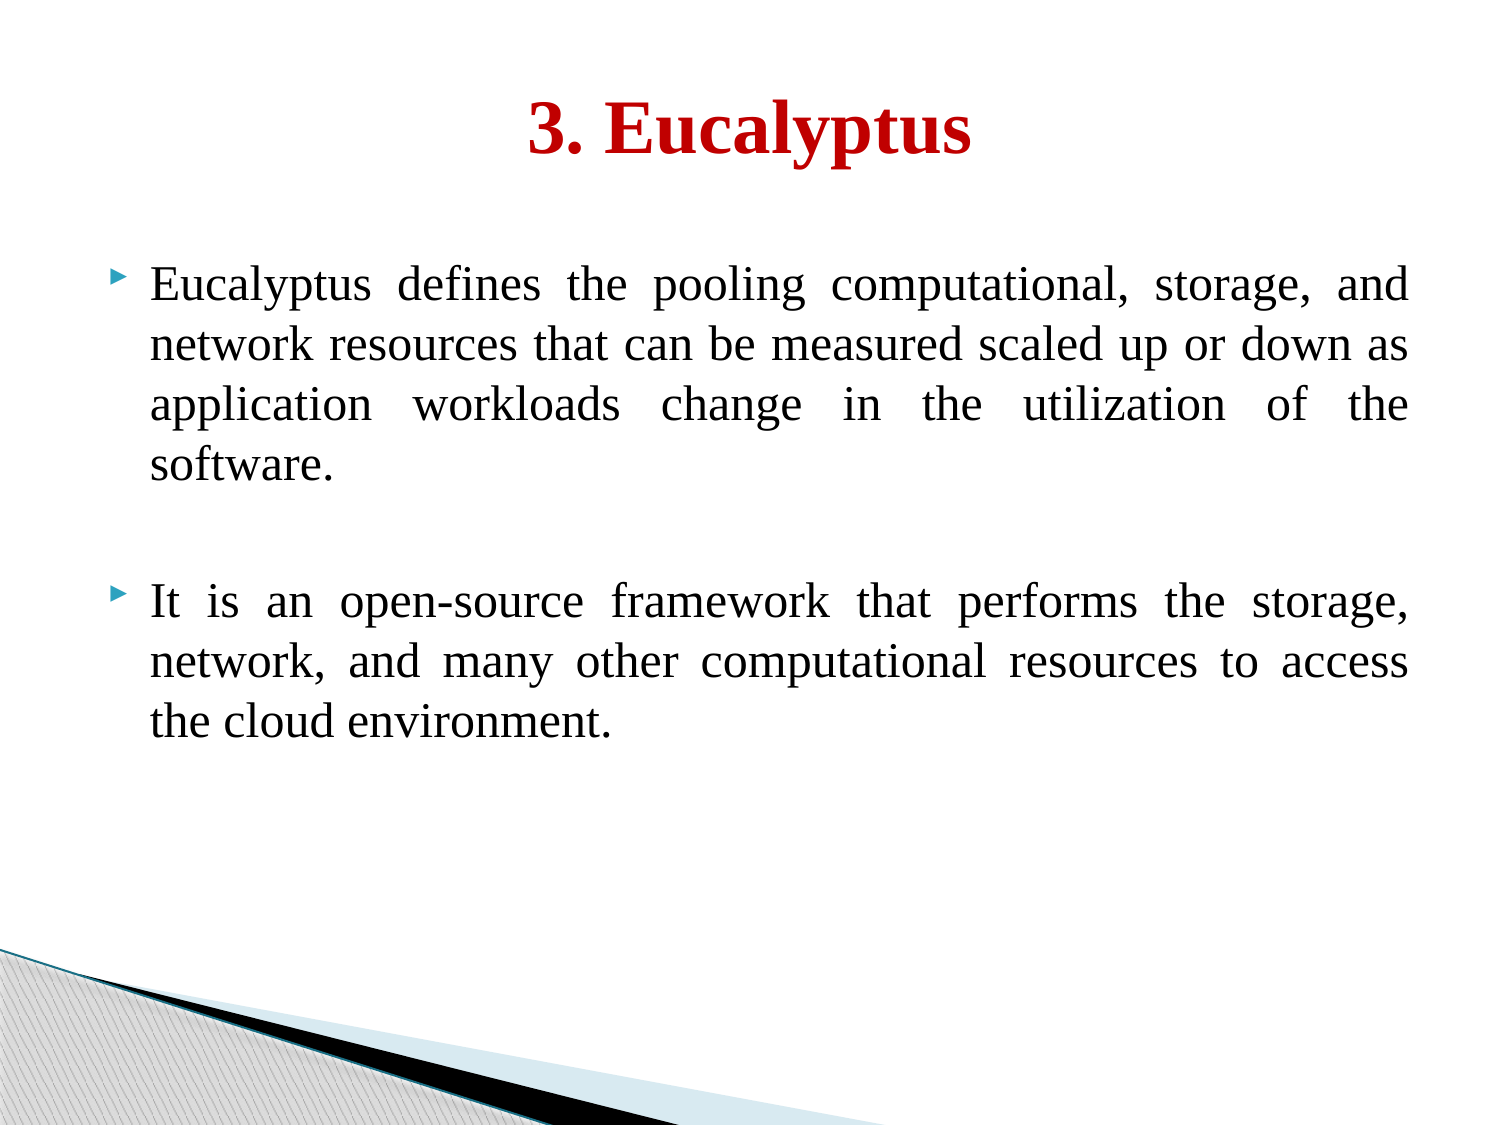

# 3. Eucalyptus
Eucalyptus defines the pooling computational, storage, and network resources that can be measured scaled up or down as application workloads change in the utilization of the software.

It is an open-source framework that performs the storage, network, and many other computational resources to access the cloud environment.